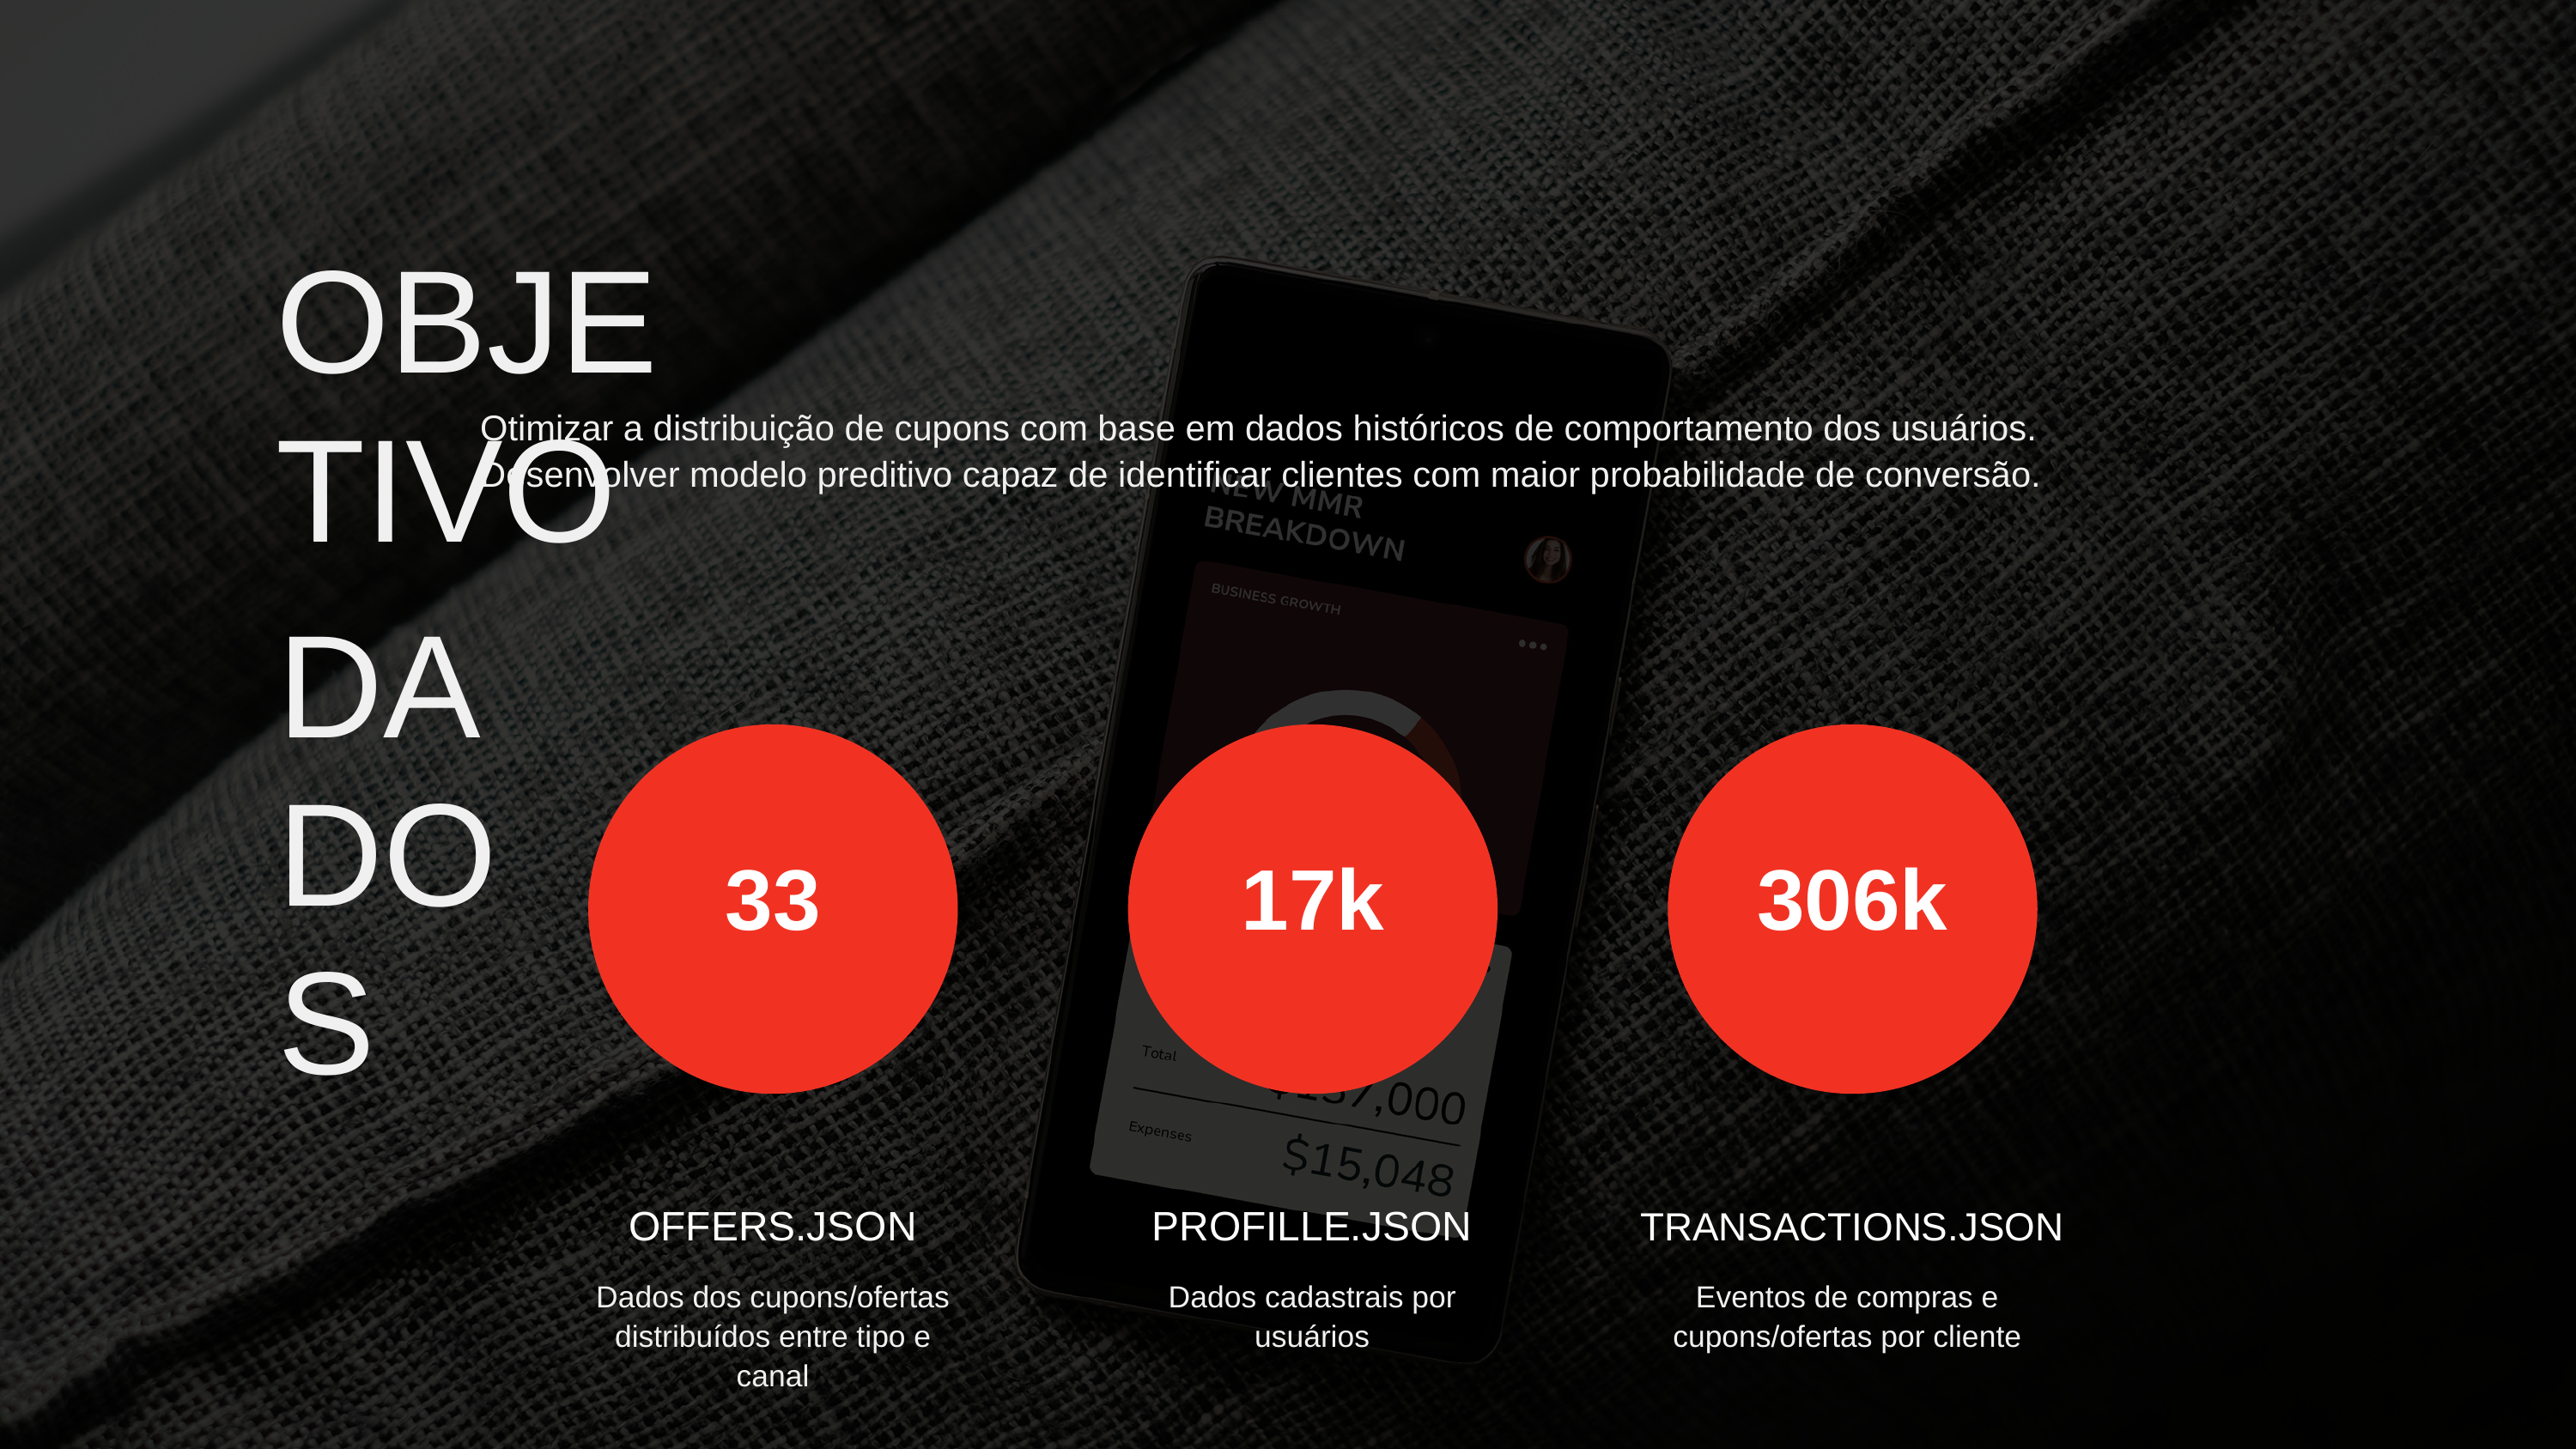

OBJETIVO
Otimizar a distribuição de cupons com base em dados históricos de comportamento dos usuários.
Desenvolver modelo preditivo capaz de identificar clientes com maior probabilidade de conversão.

DADOS

33

17k

306k
OFFERS.JSON
PROFILLE.JSON
TRANSACTIONS.JSON
Dados dos cupons/ofertas distribuídos entre tipo e canal
Dados cadastrais por usuários
Eventos de compras e cupons/ofertas por cliente